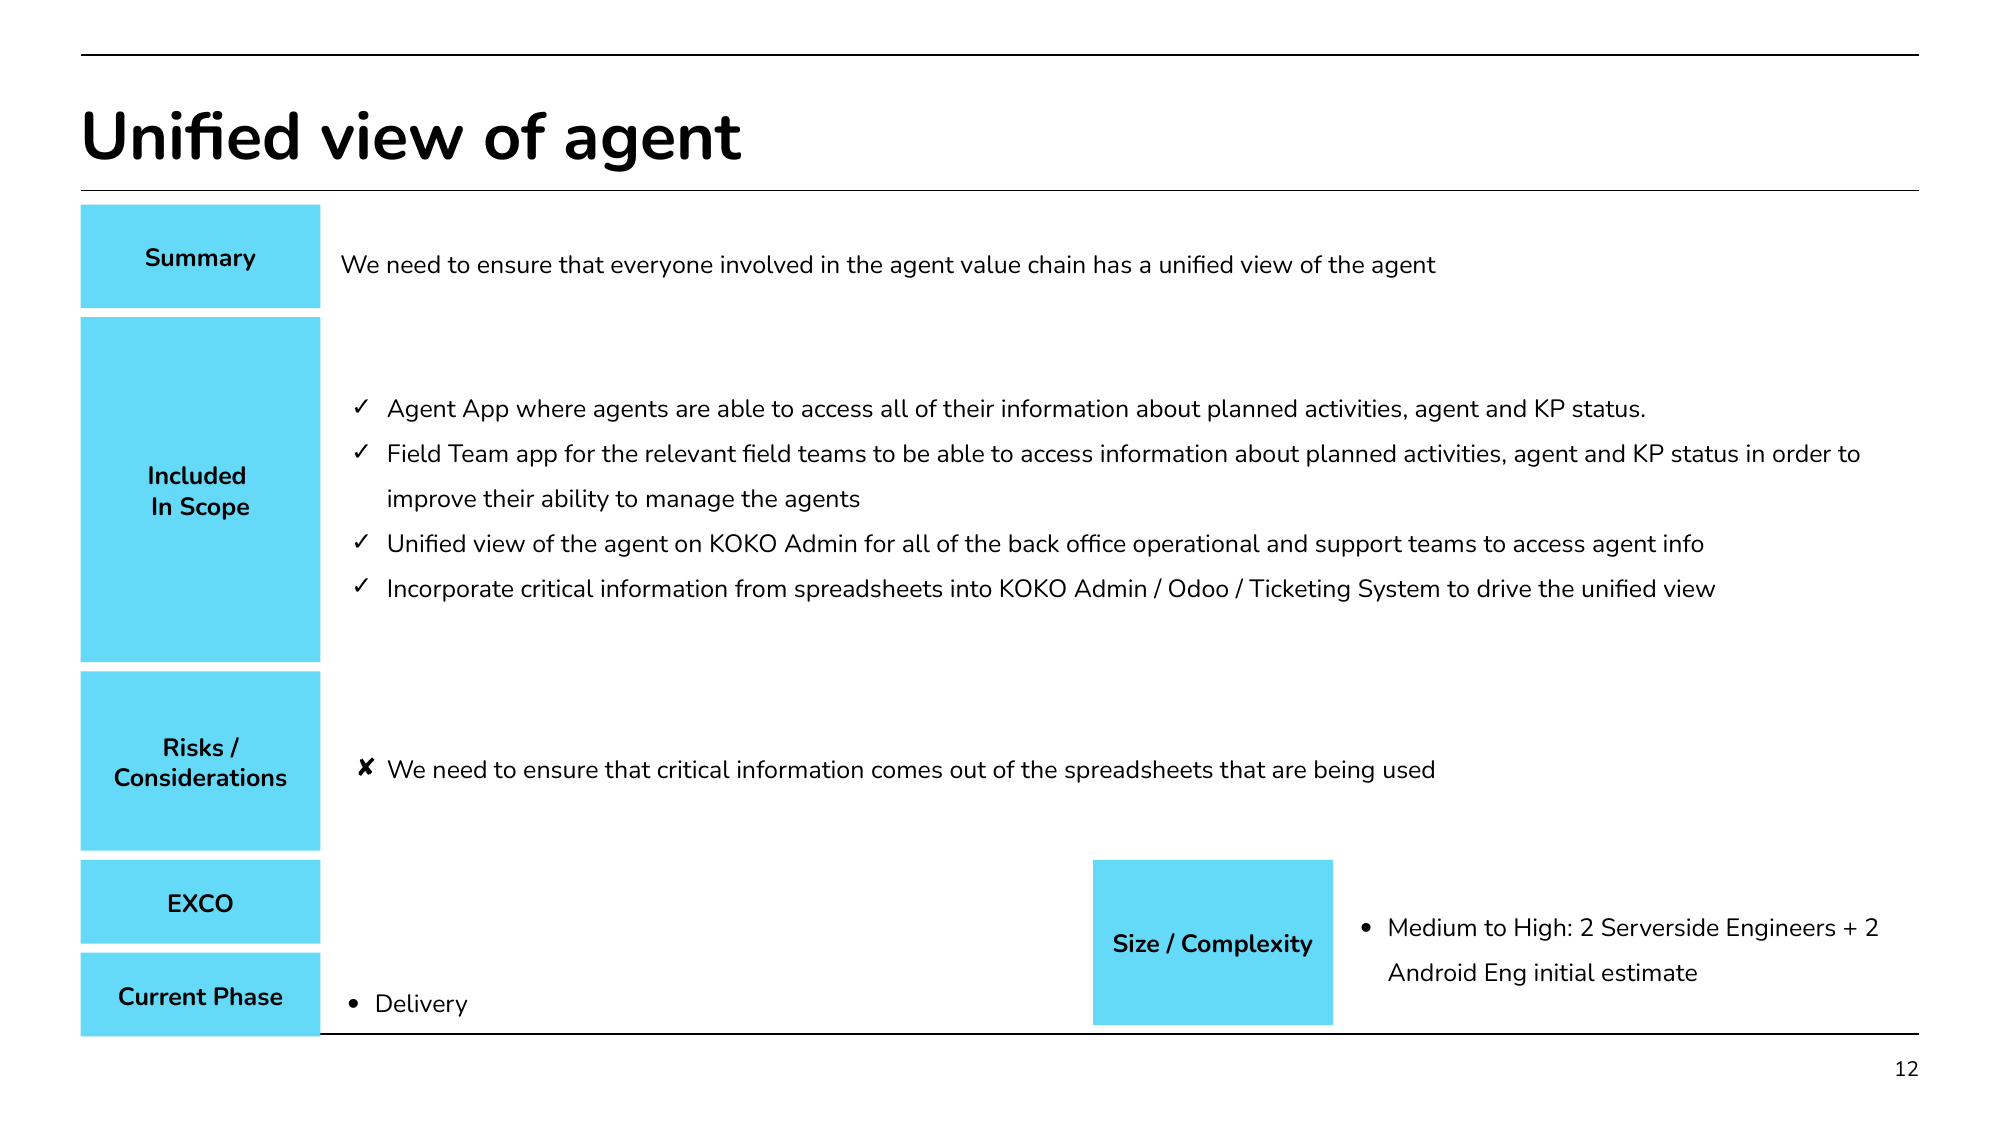

# Unified view of agent
Summary
We need to ensure that everyone involved in the agent value chain has a unified view of the agent
Agent App where agents are able to access all of their information about planned activities, agent and KP status.
Field Team app for the relevant field teams to be able to access information about planned activities, agent and KP status in order to improve their ability to manage the agents
Unified view of the agent on KOKO Admin for all of the back office operational and support teams to access agent info
Incorporate critical information from spreadsheets into KOKO Admin / Odoo / Ticketing System to drive the unified view
Included
In Scope
Risks / Considerations
We need to ensure that critical information comes out of the spreadsheets that are being used
EXCO

Size / Complexity
Medium to High: 2 Serverside Engineers + 2 Android Eng initial estimate
Current Phase
Delivery
12